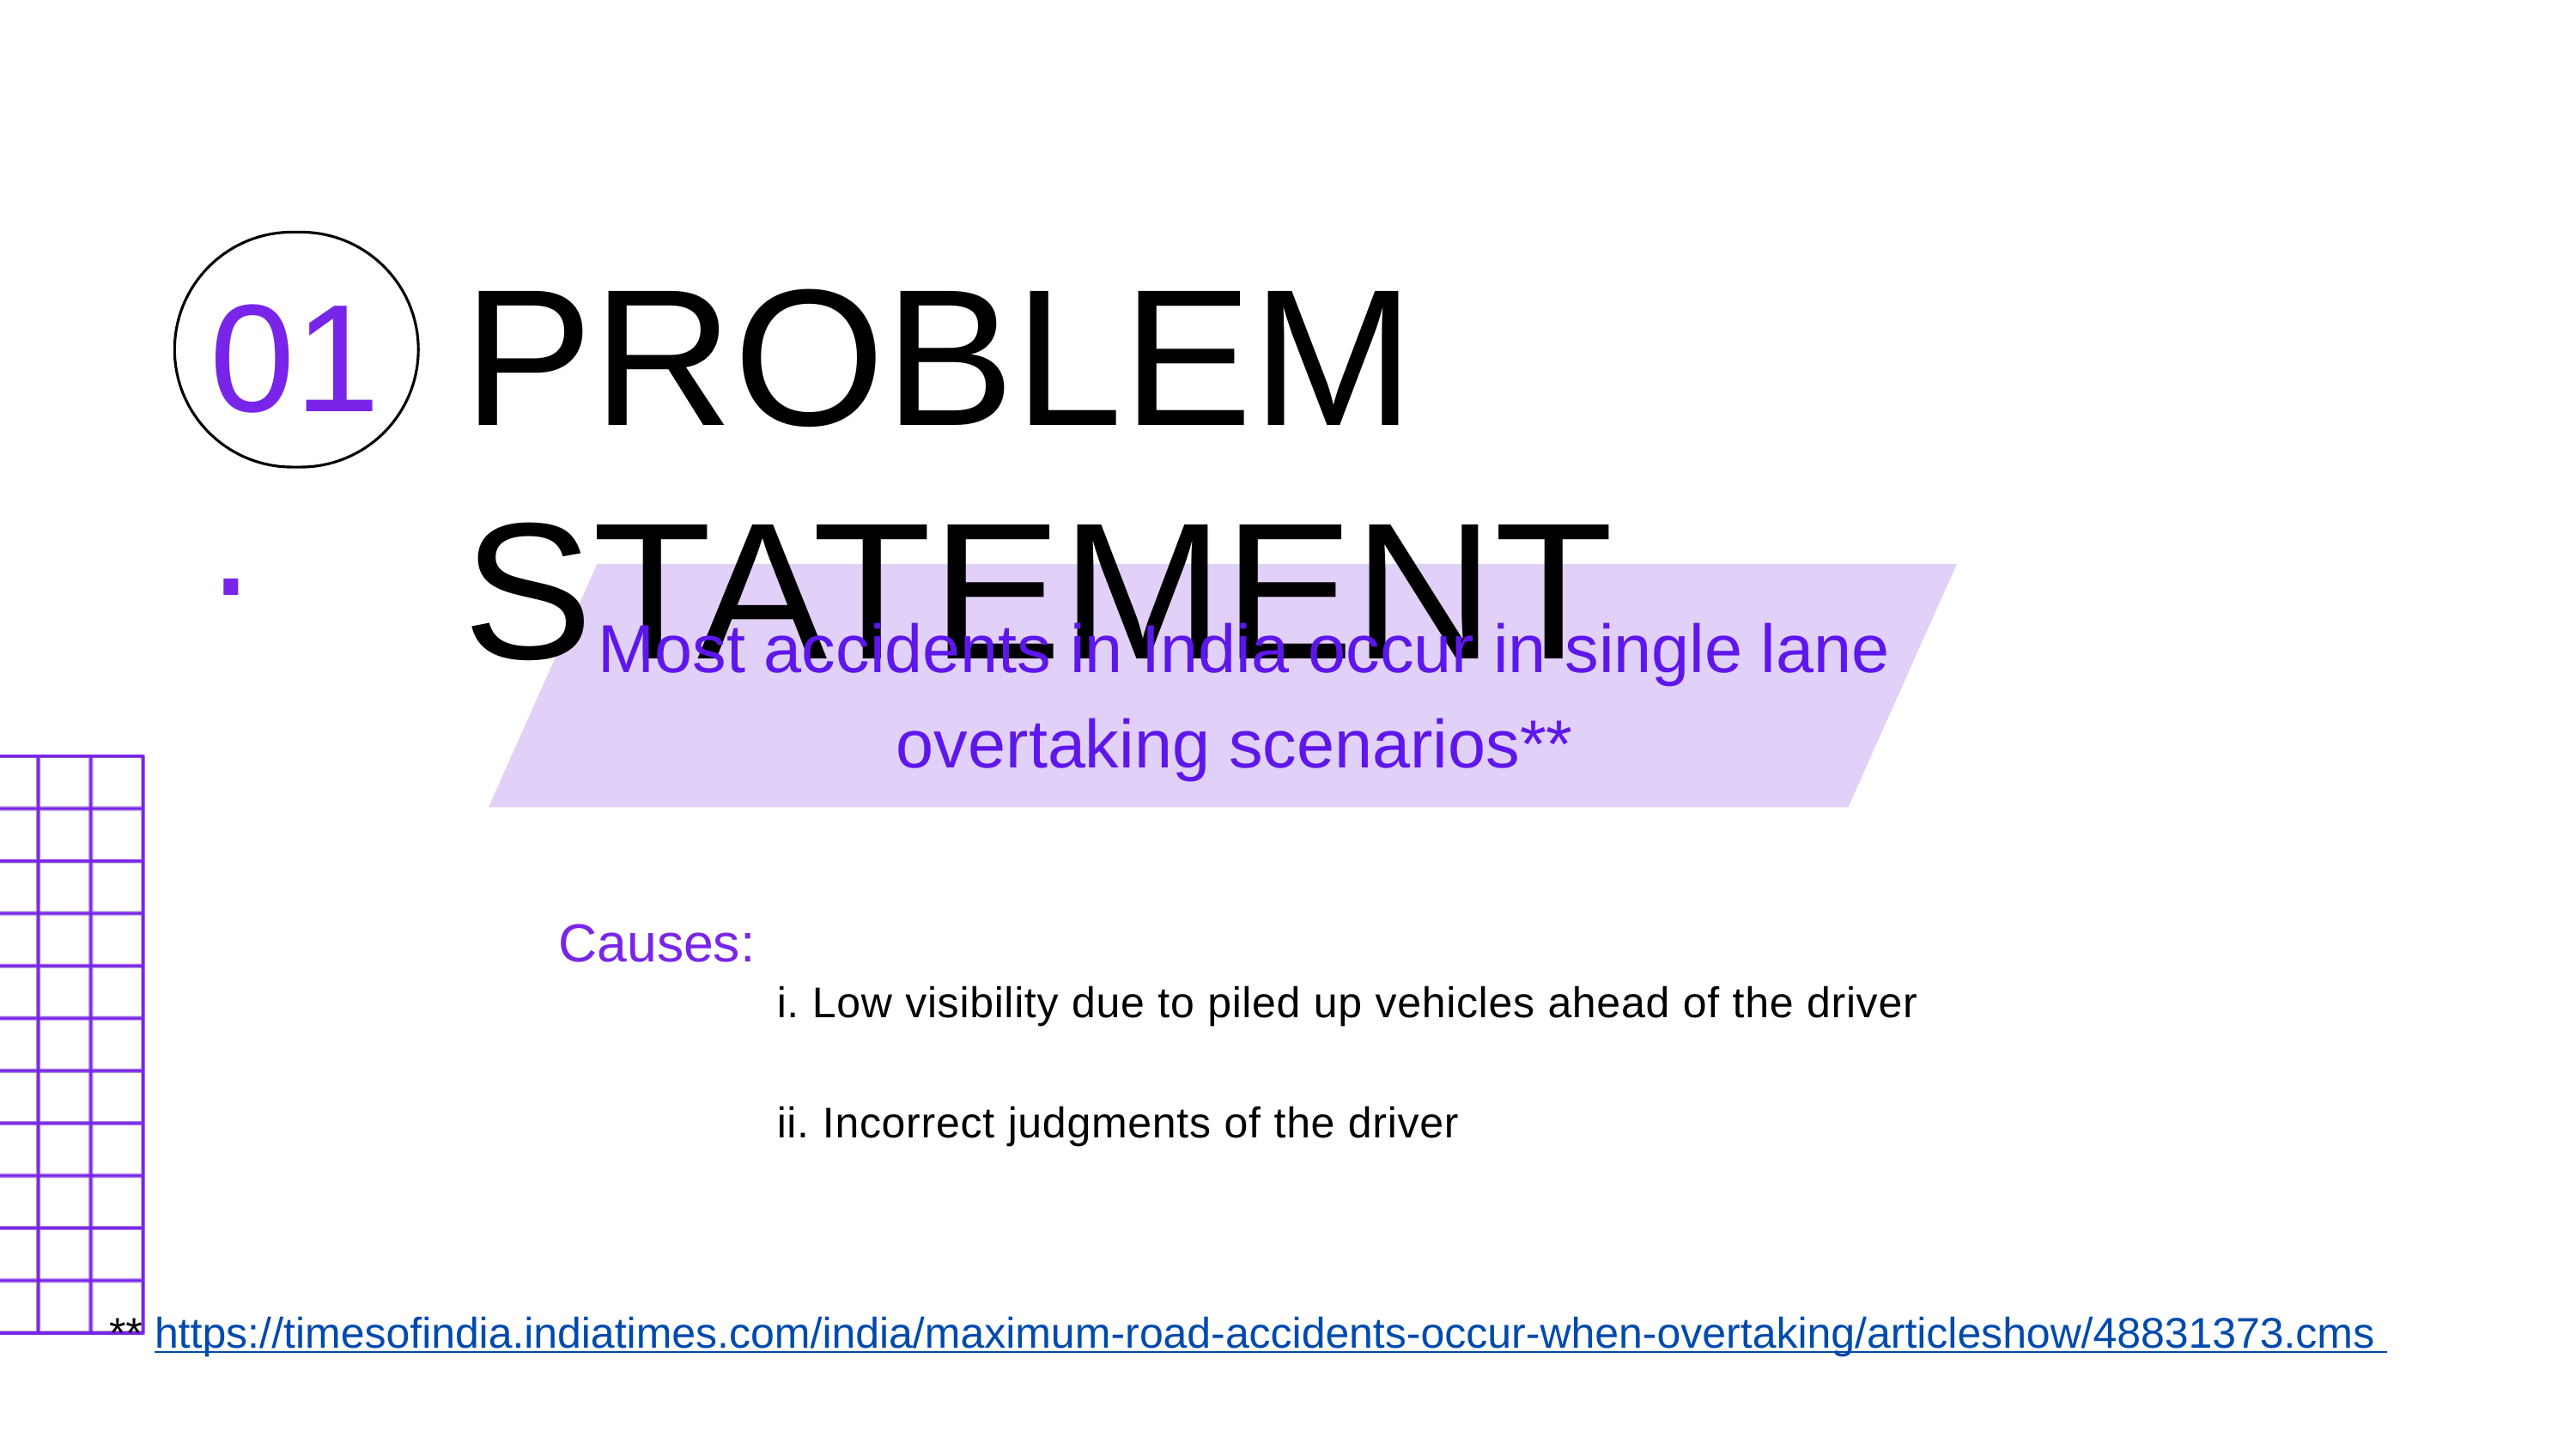

PROBLEM STATEMENT

01.

 Most accidents in India occur in single lane overtaking scenarios**

Causes:
 i. Low visibility due to piled up vehicles ahead of the driver

 ii. Incorrect judgments of the driver
** https://timesofindia.indiatimes.com/india/maximum-road-accidents-occur-when-overtaking/articleshow/48831373.cms